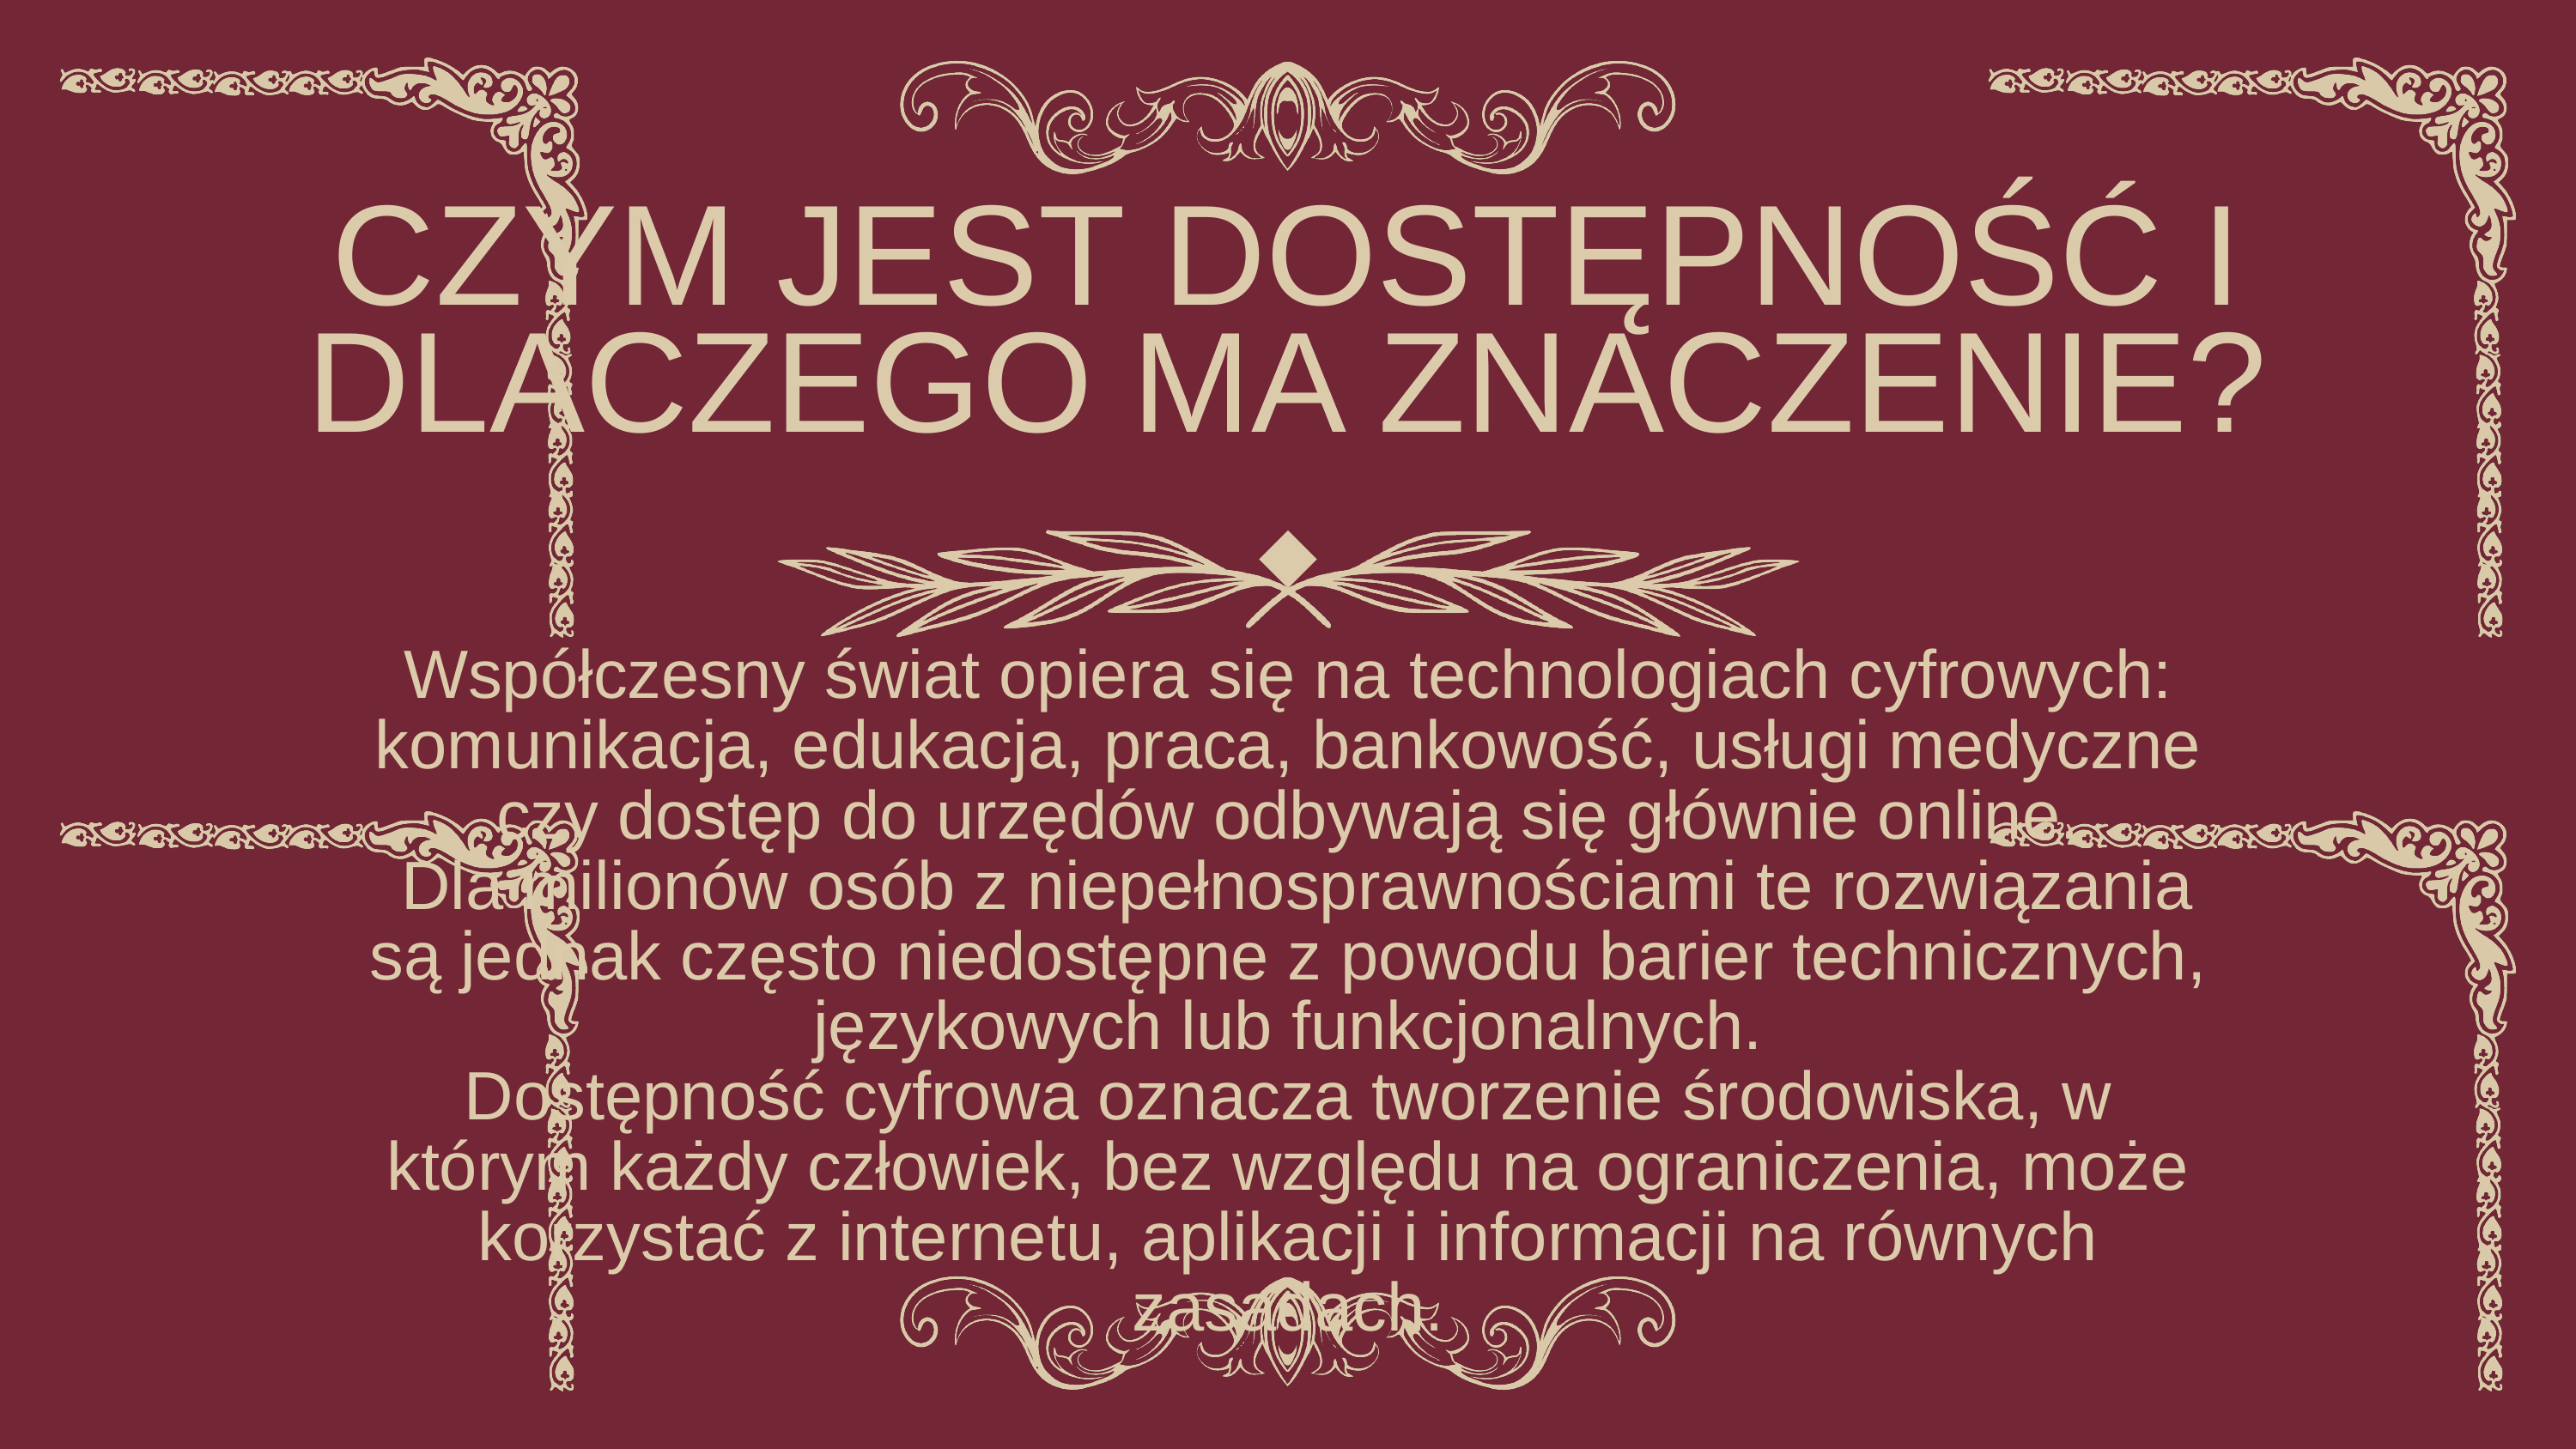

CZYM JEST DOSTĘPNOŚĆ I DLACZEGO MA ZNACZENIE?

Współczesny świat opiera się na technologiach cyfrowych: komunikacja, edukacja, praca, bankowość, usługi medyczne czy dostęp do urzędów odbywają się głównie online.
 Dla milionów osób z niepełnosprawnościami te rozwiązania są jednak często niedostępne z powodu barier technicznych, językowych lub funkcjonalnych.
Dostępność cyfrowa oznacza tworzenie środowiska, w którym każdy człowiek, bez względu na ograniczenia, może korzystać z internetu, aplikacji i informacji na równych zasadach.